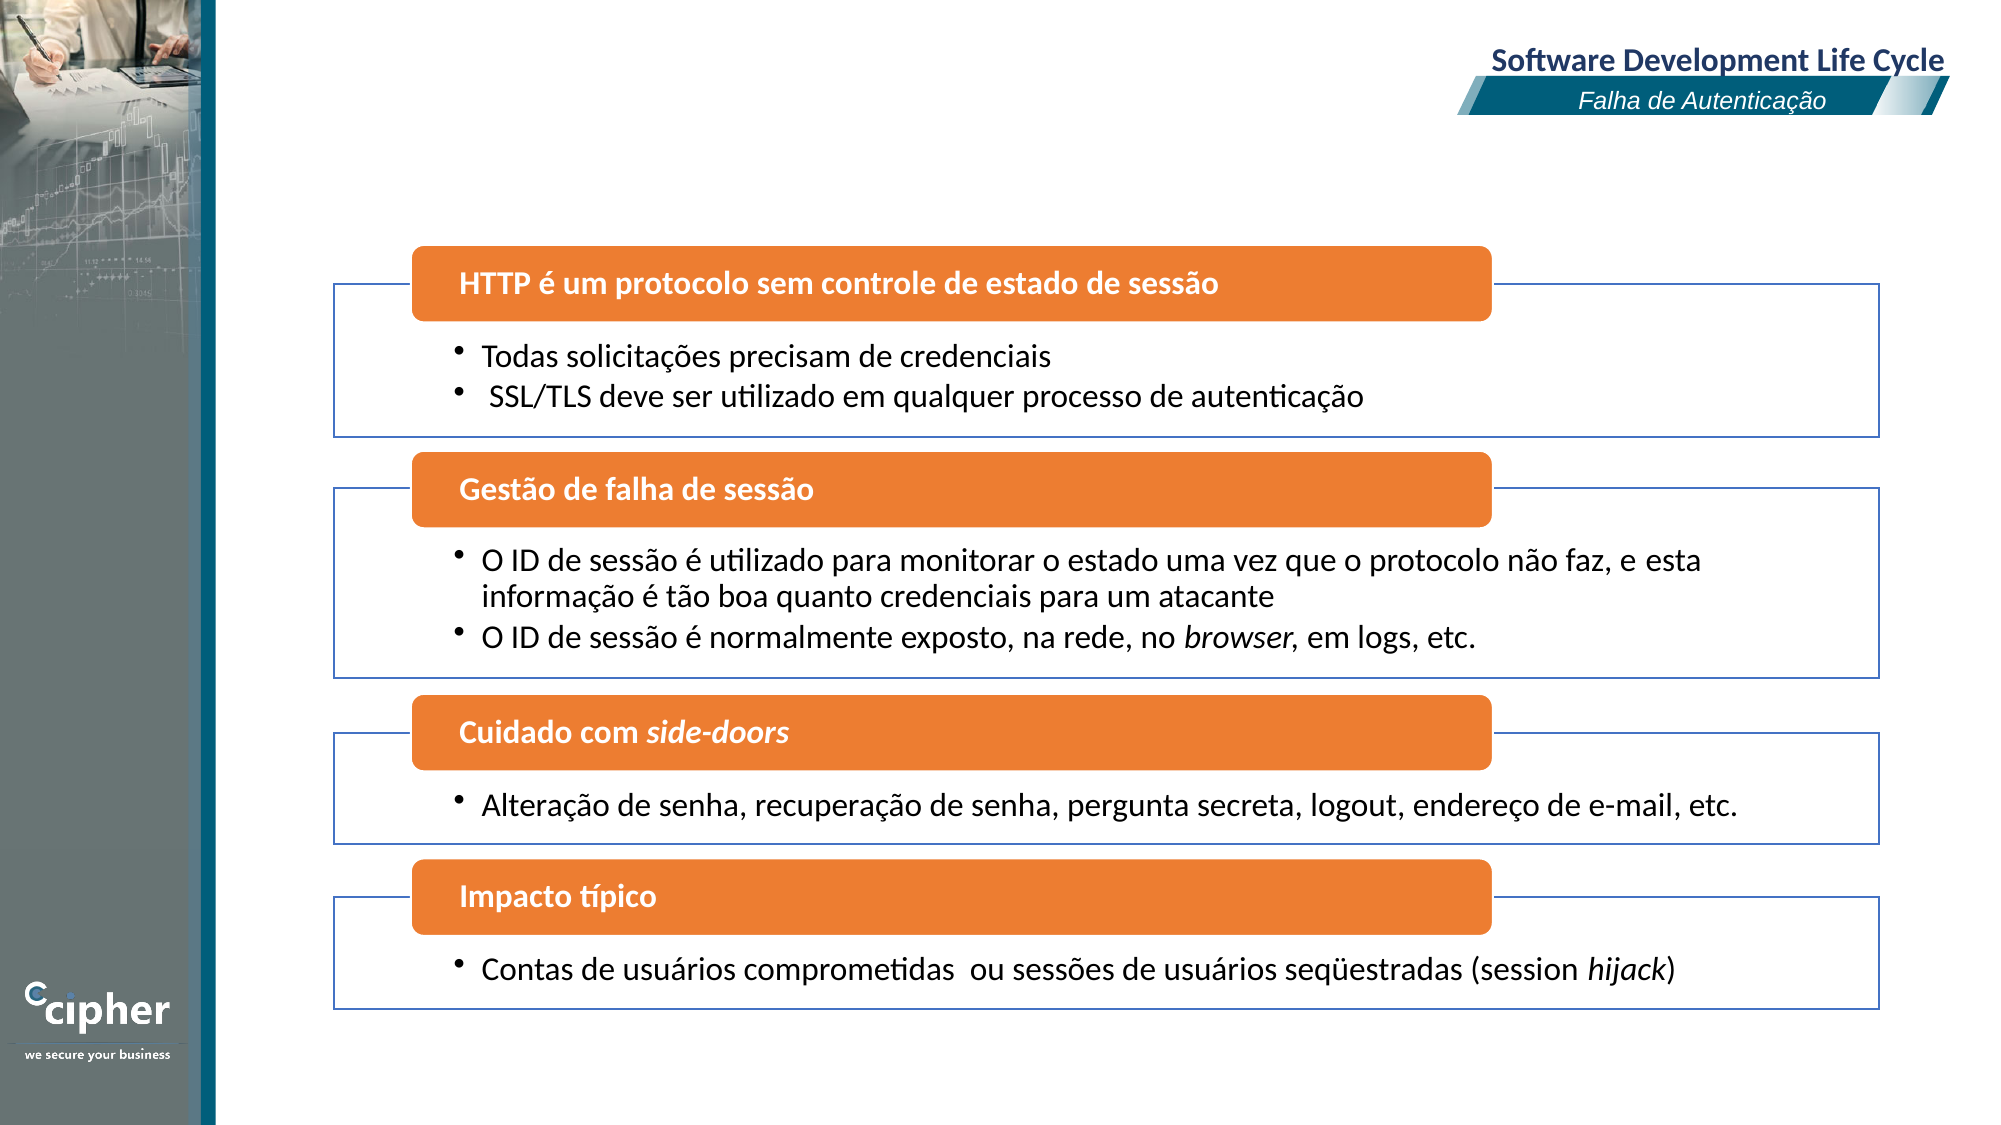

Software Development Life Cycle
Falha de Autenticação

Todas solicitações precisam de credenciais
 SSL/TLS deve ser utilizado em qualquer processo de autenticação
HTTP é um protocolo sem controle de estado de sessão
O ID de sessão é utilizado para monitorar o estado uma vez que o protocolo não faz, e esta informação é tão boa quanto credenciais para um atacante
O ID de sessão é normalmente exposto, na rede, no browser, em logs, etc.
Gestão de falha de sessão
Alteração de senha, recuperação de senha, pergunta secreta, logout, endereço de e-mail, etc.
Cuidado com side-doors
Contas de usuários comprometidas  ou sessões de usuários seqüestradas (session hijack)
Impacto típico